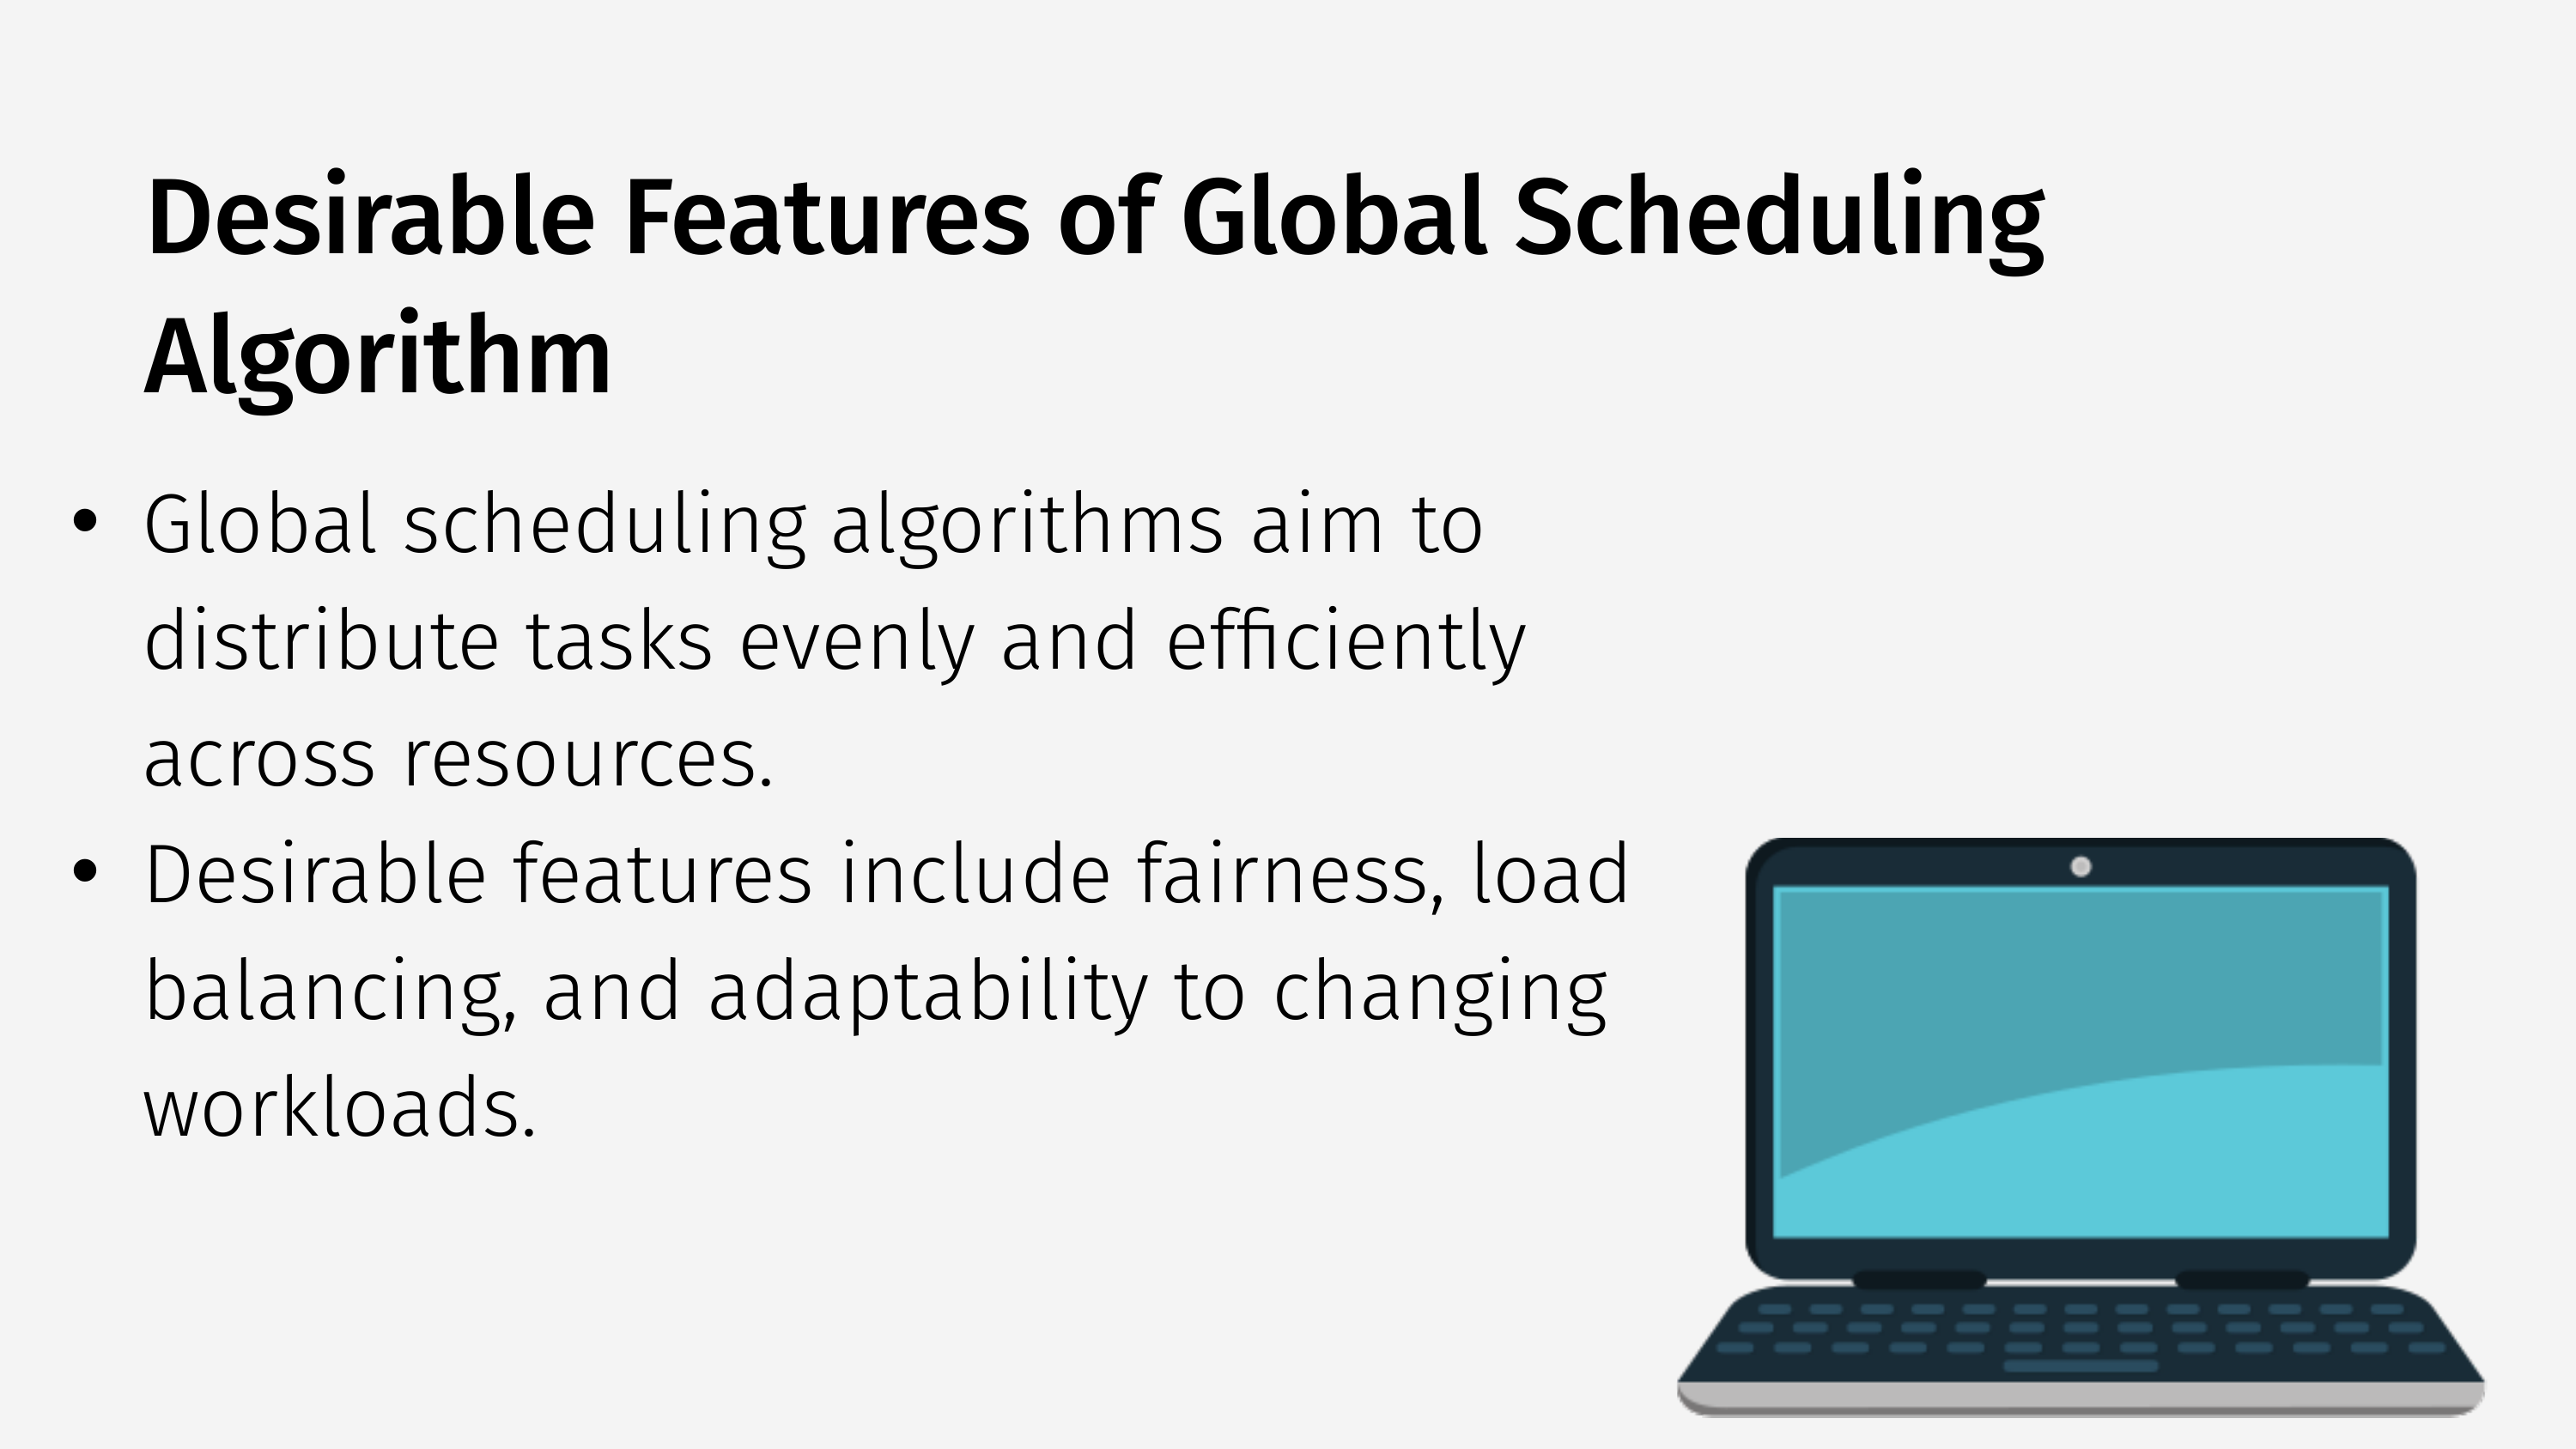

Desirable Features of Global Scheduling Algorithm
Global scheduling algorithms aim to distribute tasks evenly and efficiently across resources.
Desirable features include fairness, load balancing, and adaptability to changing workloads.